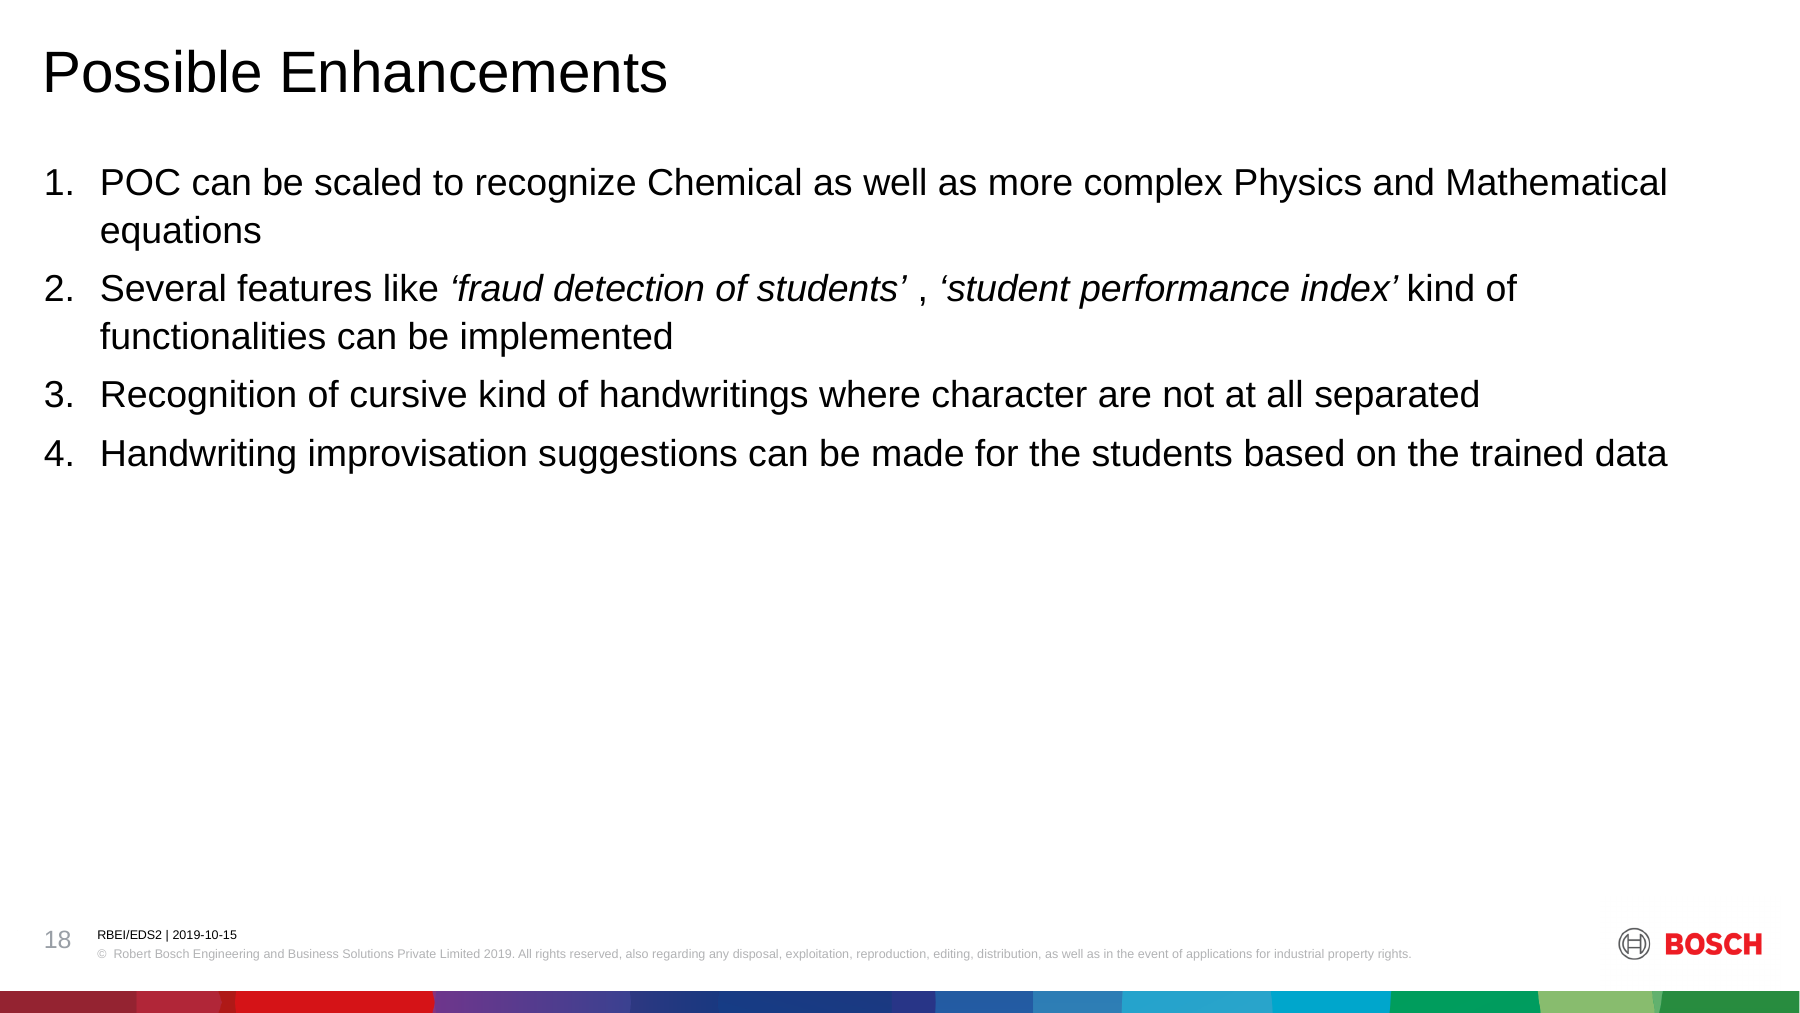

Possible Enhancements
#
POC can be scaled to recognize Chemical as well as more complex Physics and Mathematical equations
Several features like ‘fraud detection of students’ , ‘student performance index’ kind of functionalities can be implemented
Recognition of cursive kind of handwritings where character are not at all separated
Handwriting improvisation suggestions can be made for the students based on the trained data
18